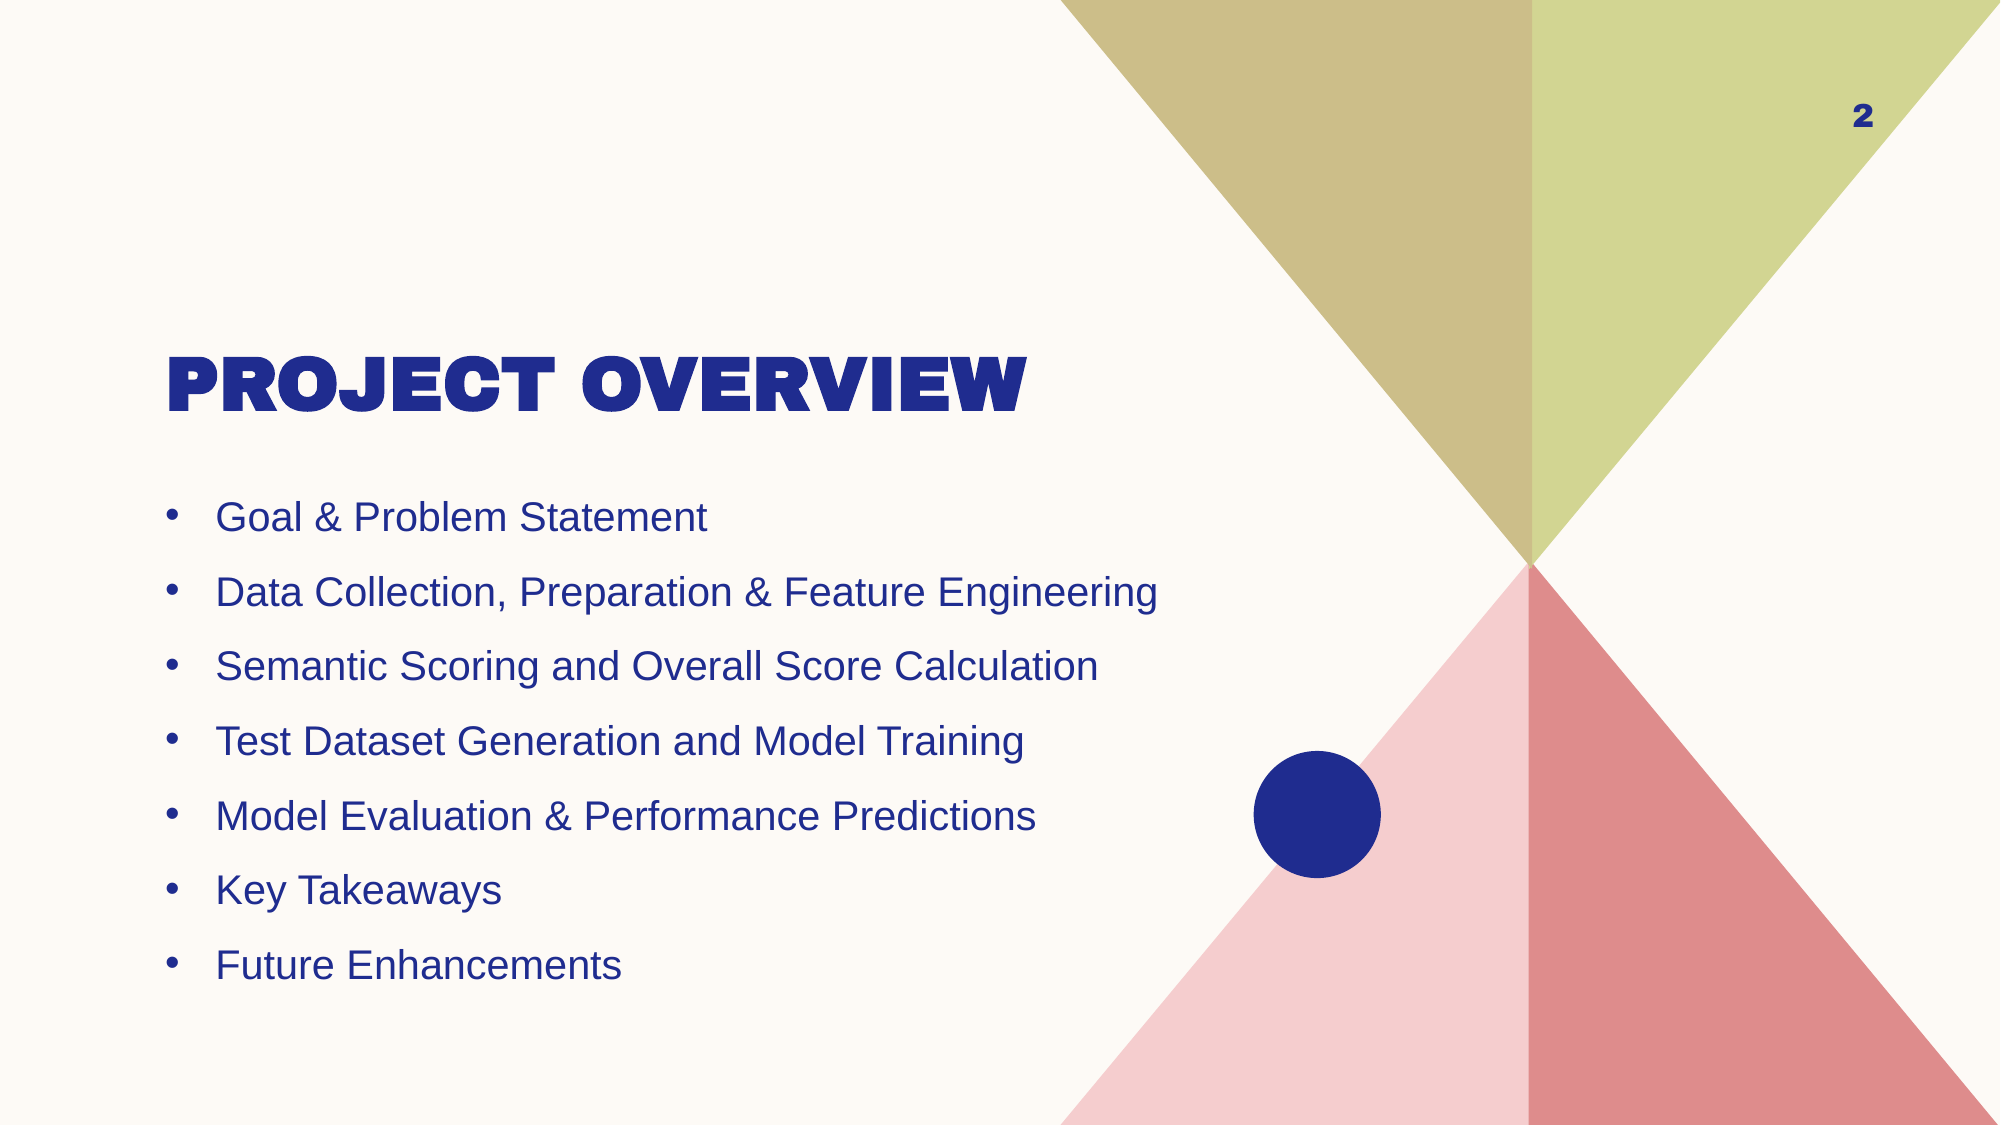

2
# Project Overview
Goal & Problem Statement
Data Collection, Preparation & Feature Engineering
Semantic Scoring and Overall Score Calculation
Test Dataset Generation and Model Training
Model Evaluation & Performance Predictions
Key Takeaways
Future Enhancements